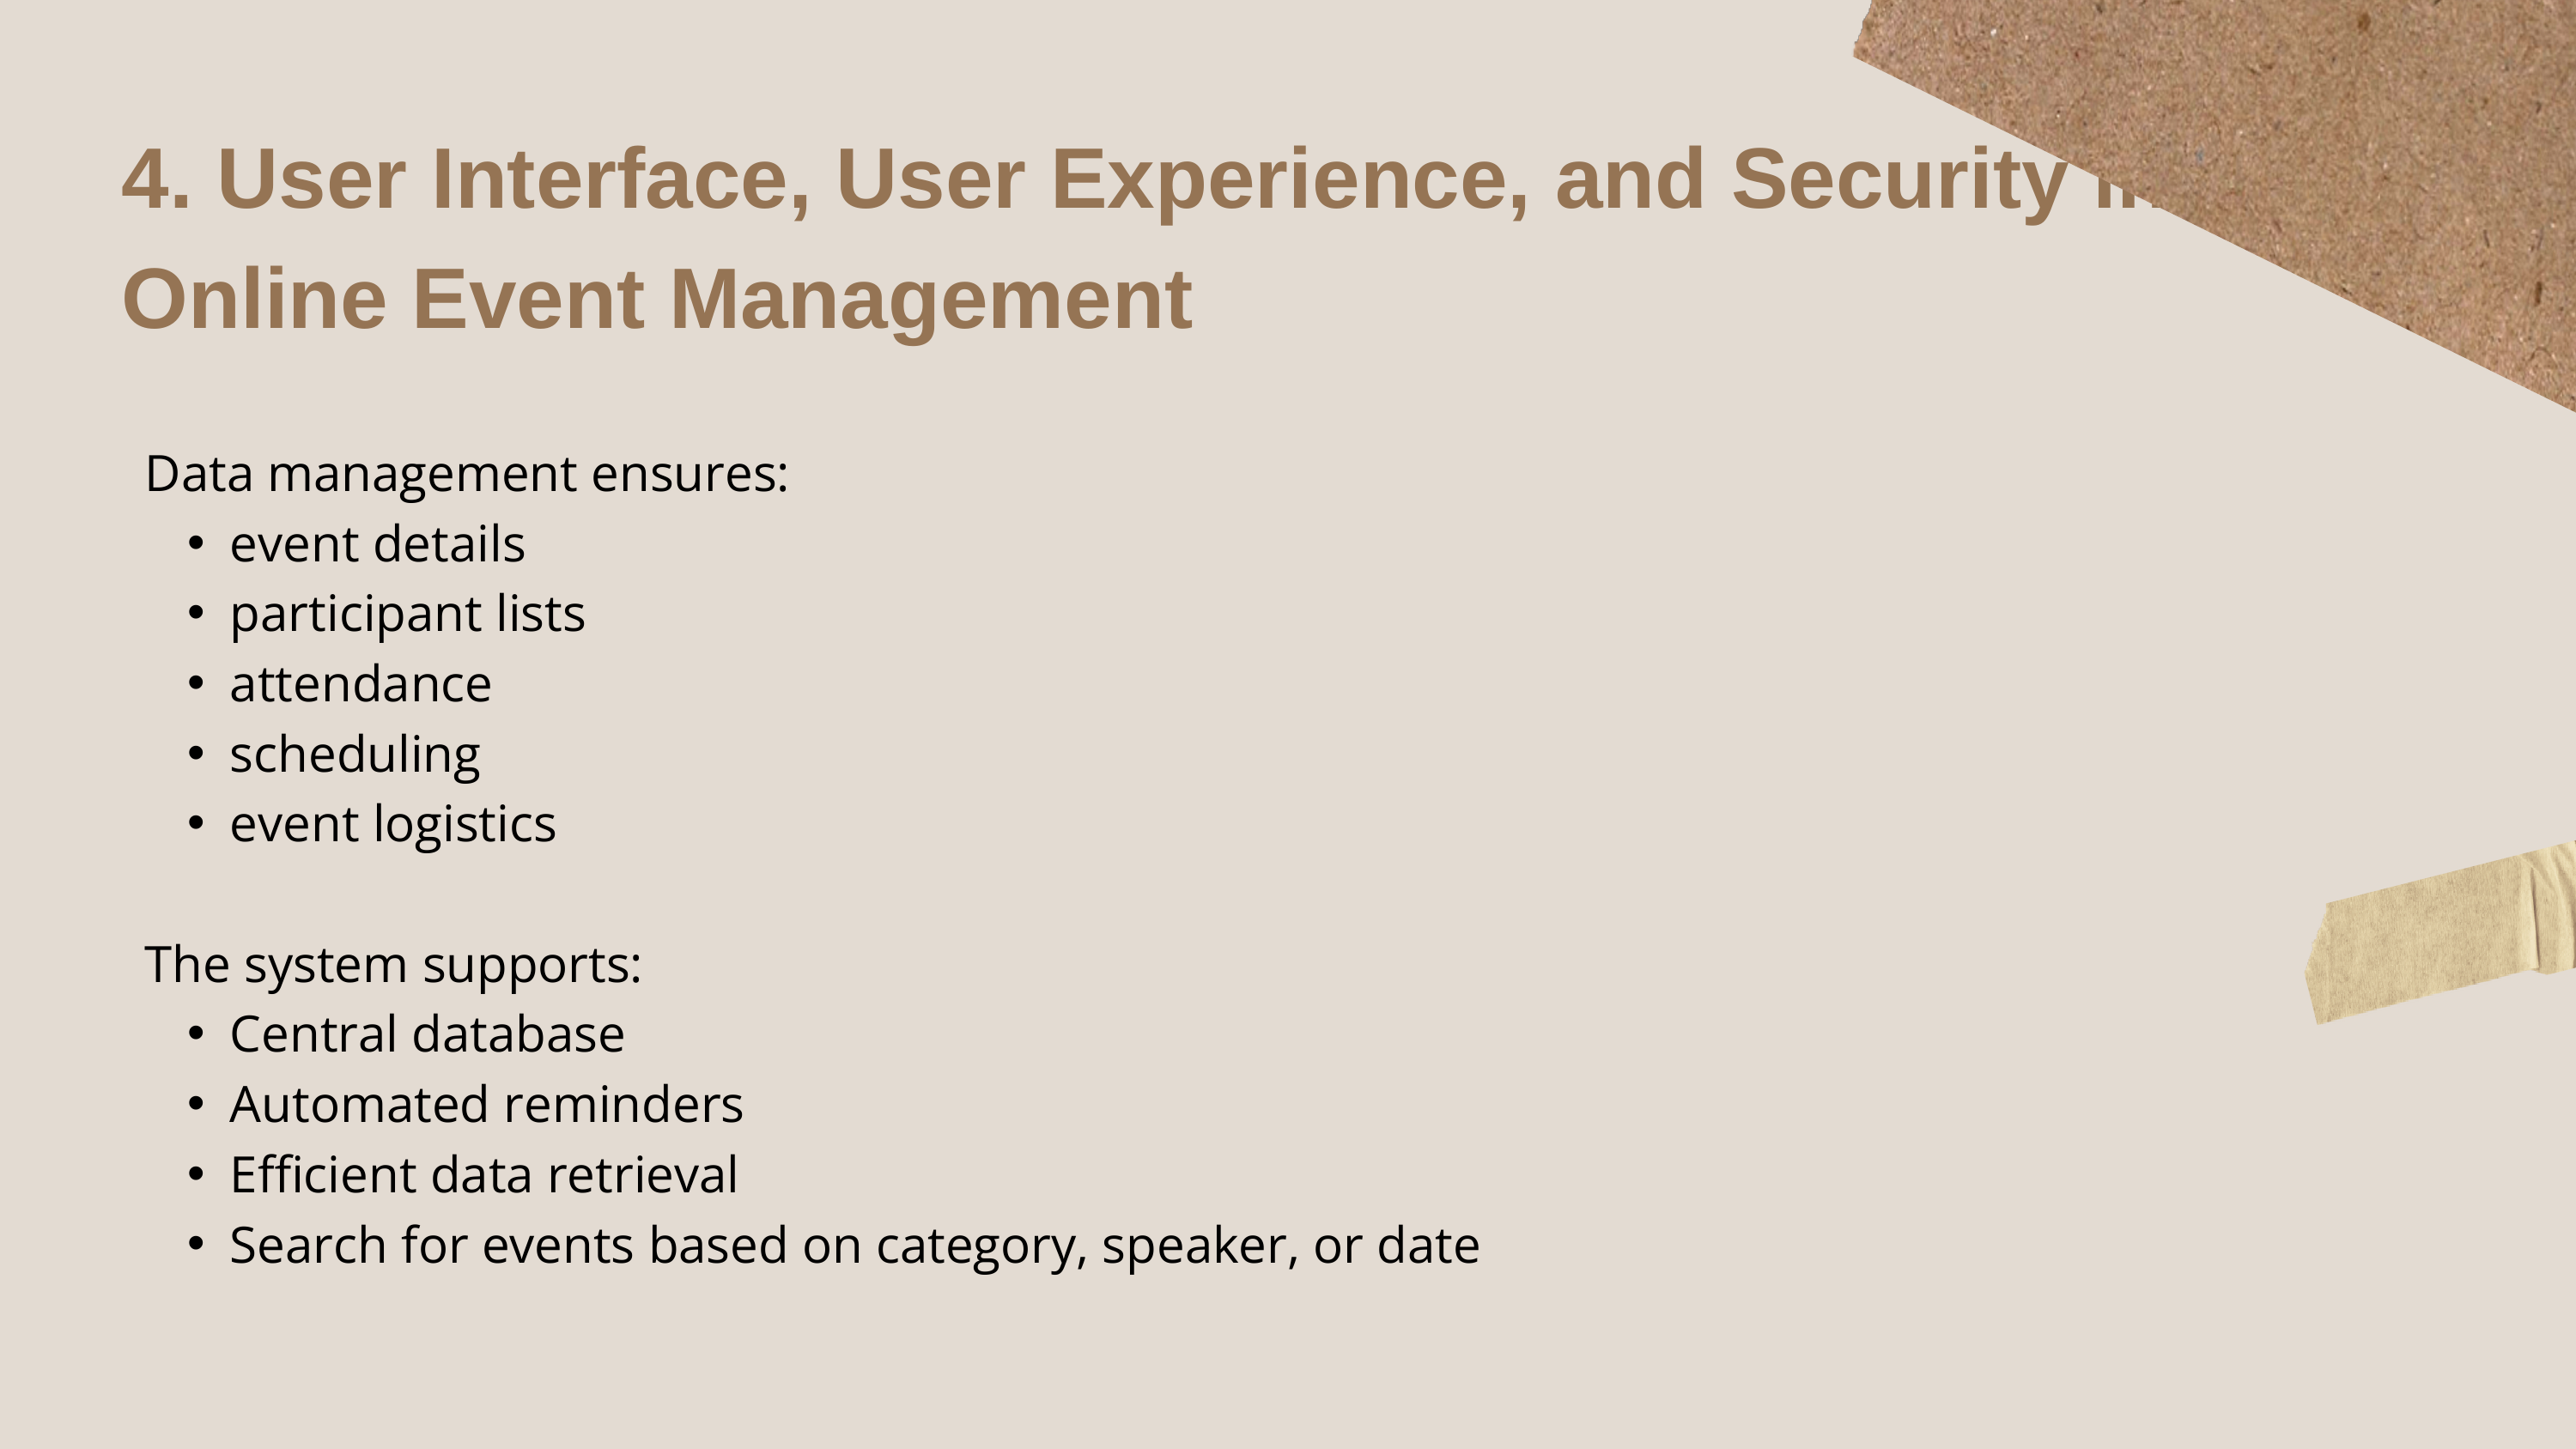

4. User Interface, User Experience, and Security in Online Event Management
Data management ensures:
event details
participant lists
attendance
scheduling
event logistics

The system supports:
Central database
Automated reminders
Efficient data retrieval
Search for events based on category, speaker, or date